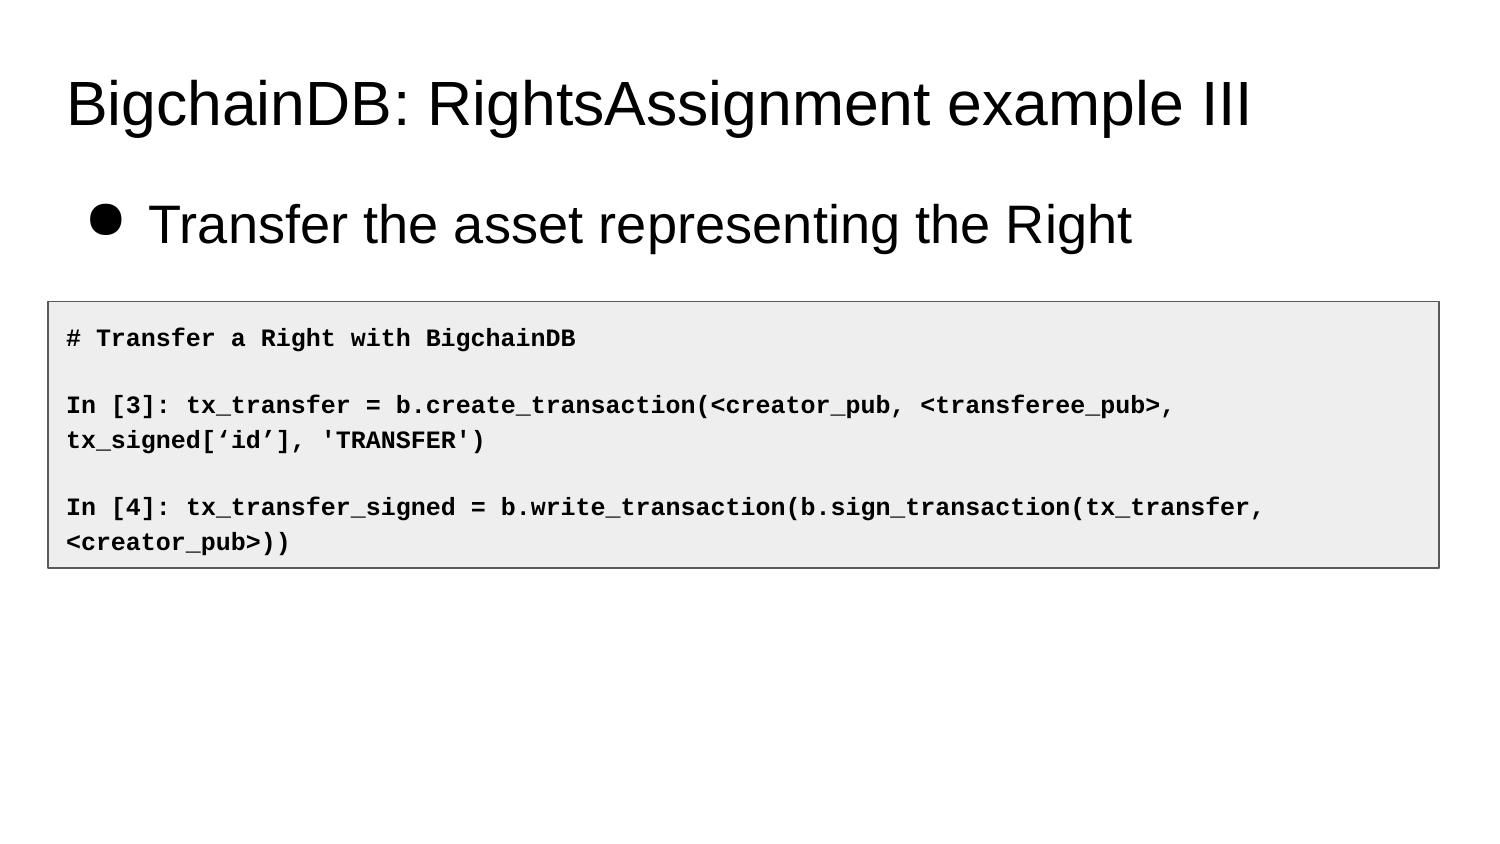

# BigchainDB: RightsAssignment example III
Transfer the asset representing the Right

# Transfer a Right with BigchainDB
In [3]: tx_transfer = b.create_transaction(<creator_pub, <transferee_pub>, tx_signed[‘id’], 'TRANSFER')
In [4]: tx_transfer_signed = b.write_transaction(b.sign_transaction(tx_transfer, <creator_pub>))